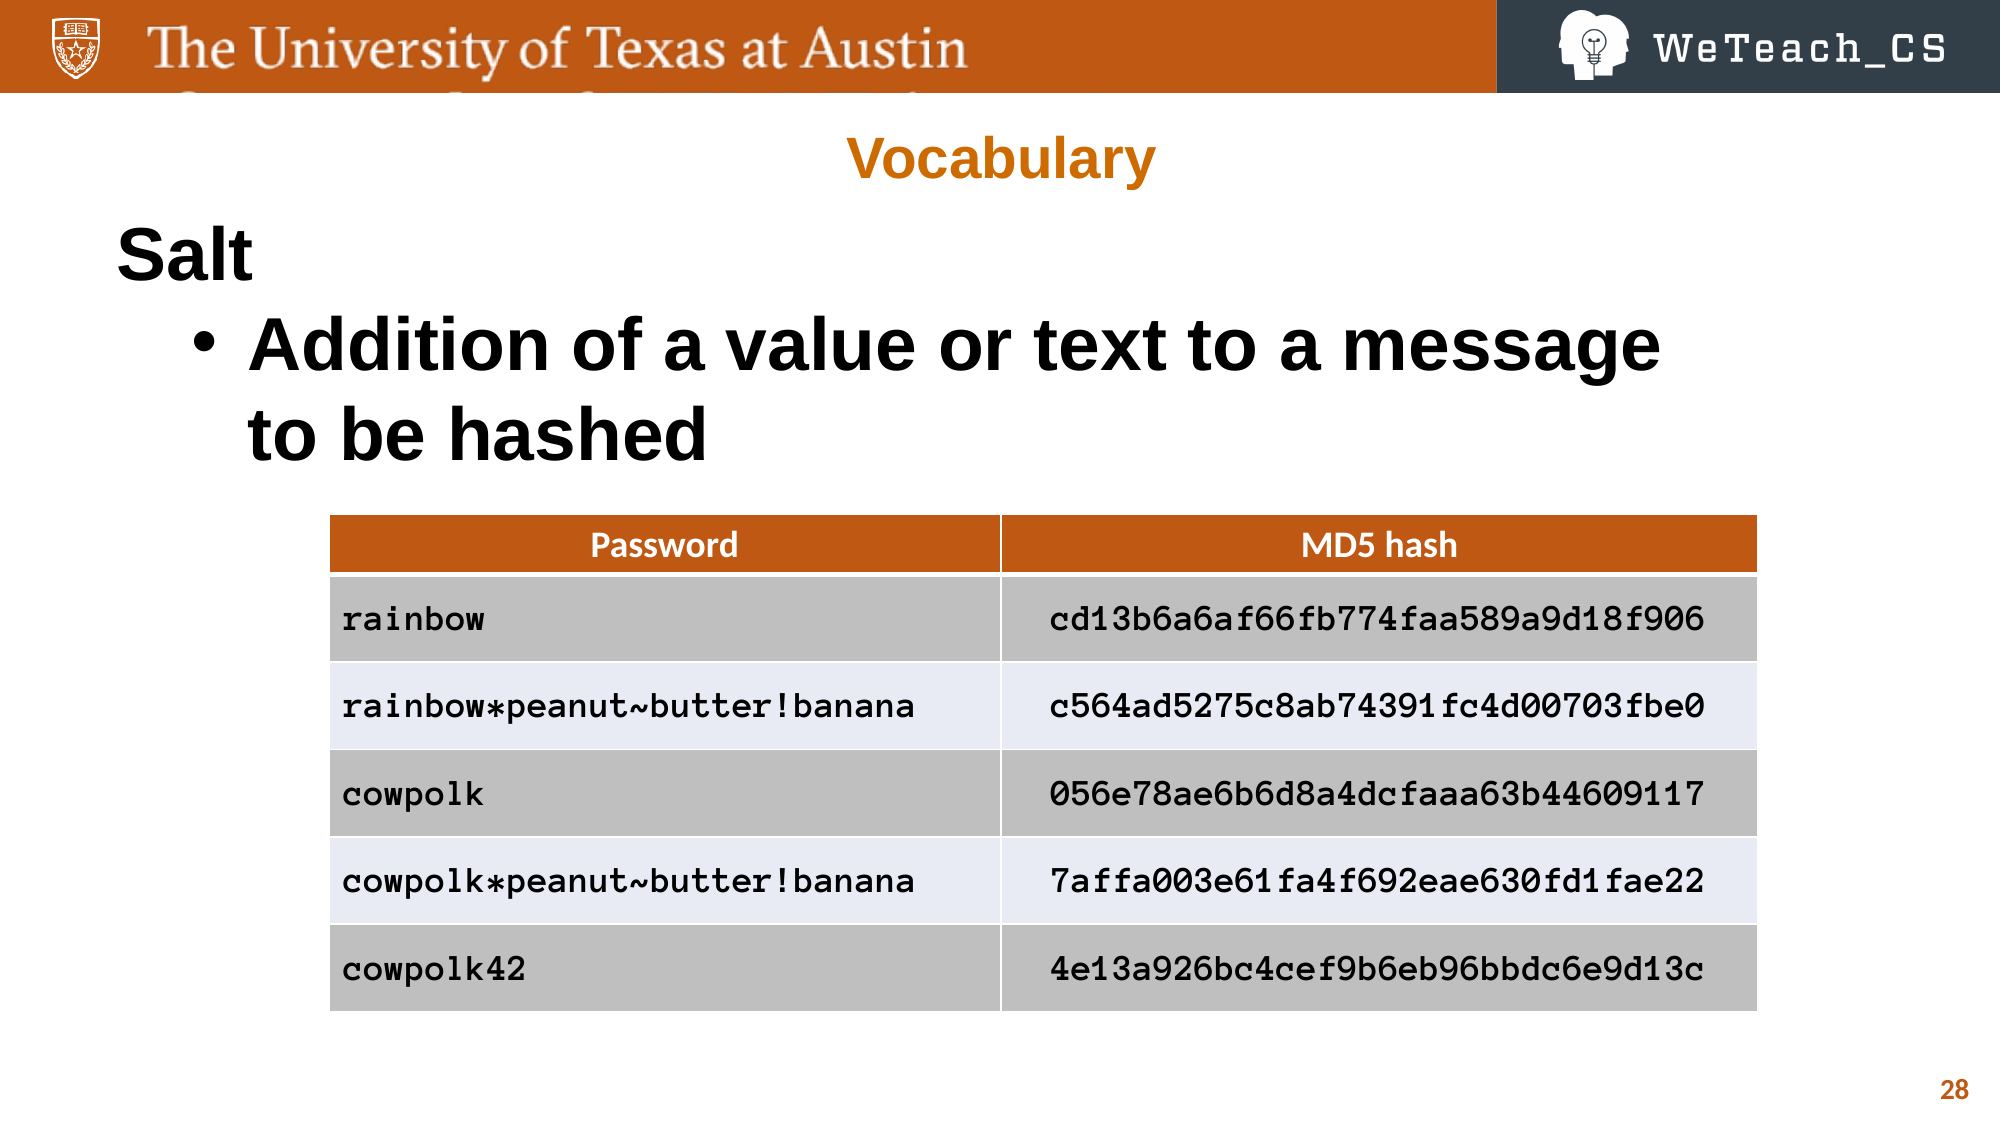

Vocabulary
Salt
Addition of a value or text to a message to be hashed
| Password | MD5 hash |
| --- | --- |
| rainbow | cd13b6a6af66fb774faa589a9d18f906 |
| rainbow\*peanut~butter!banana | c564ad5275c8ab74391fc4d00703fbe0 |
| cowpolk | 056e78ae6b6d8a4dcfaaa63b44609117 |
| cowpolk\*peanut~butter!banana | 7affa003e61fa4f692eae630fd1fae22 |
| cowpolk42 | 4e13a926bc4cef9b6eb96bbdc6e9d13c |